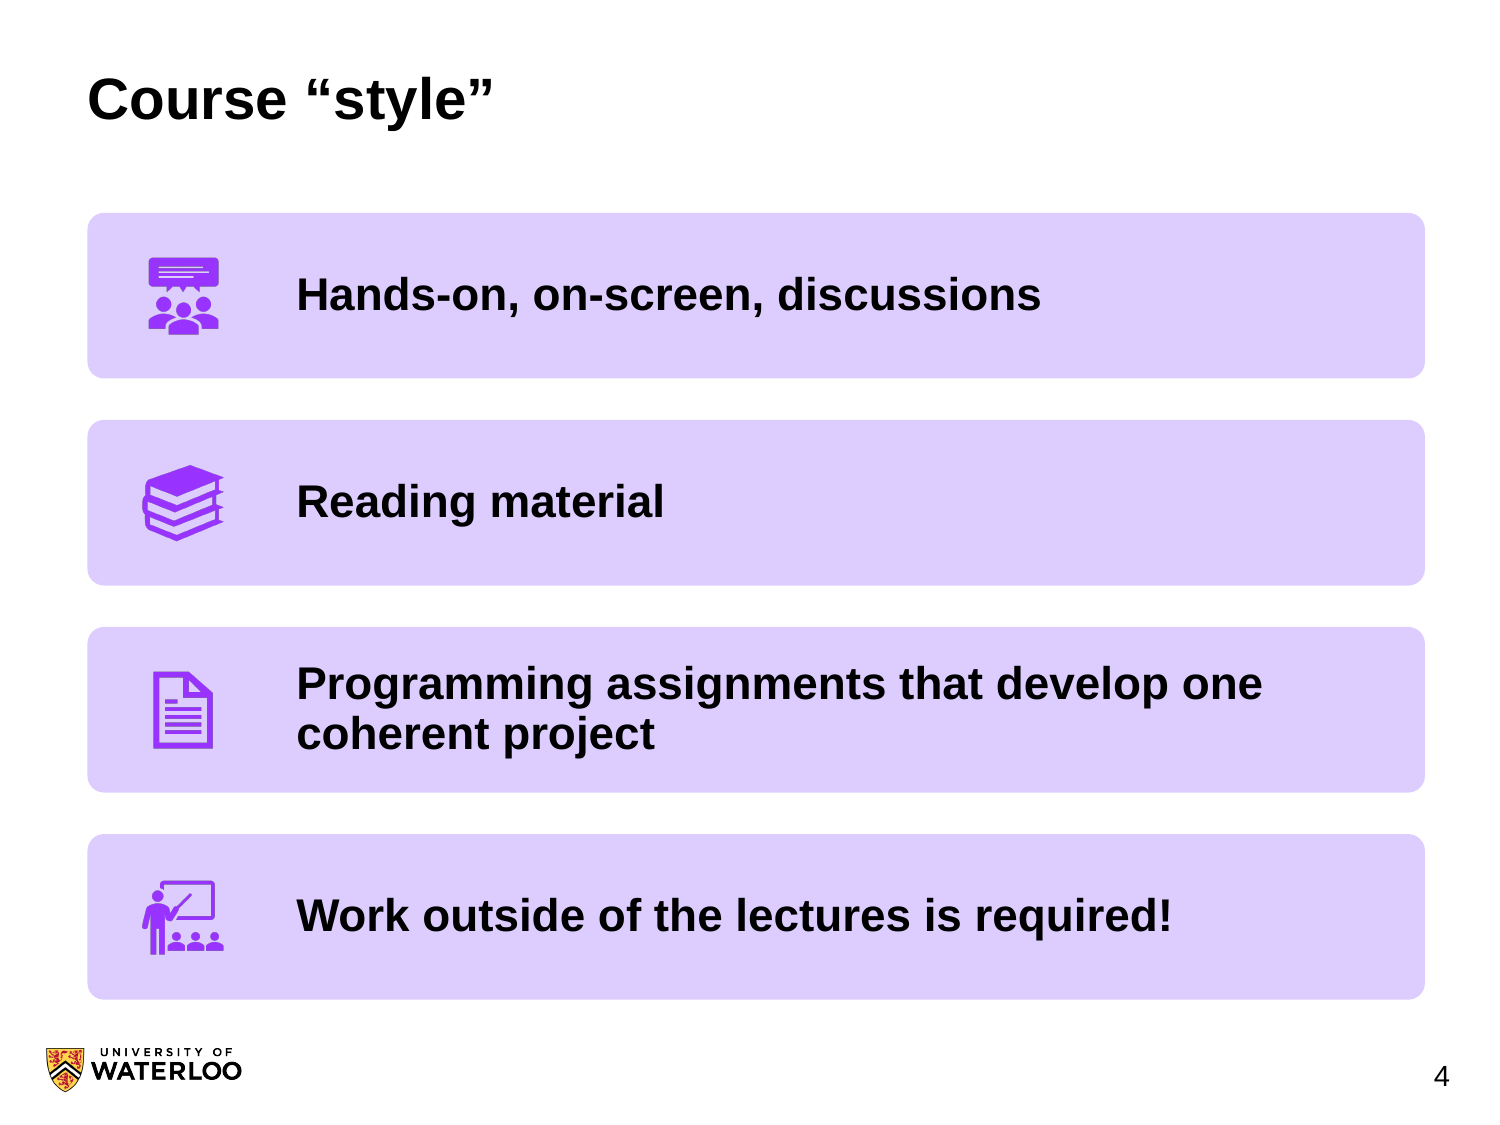

# Course “style”
Hands-on, on-screen, discussions
Reading material
Programming assignments that develop one coherent project
Work outside of the lectures is required!